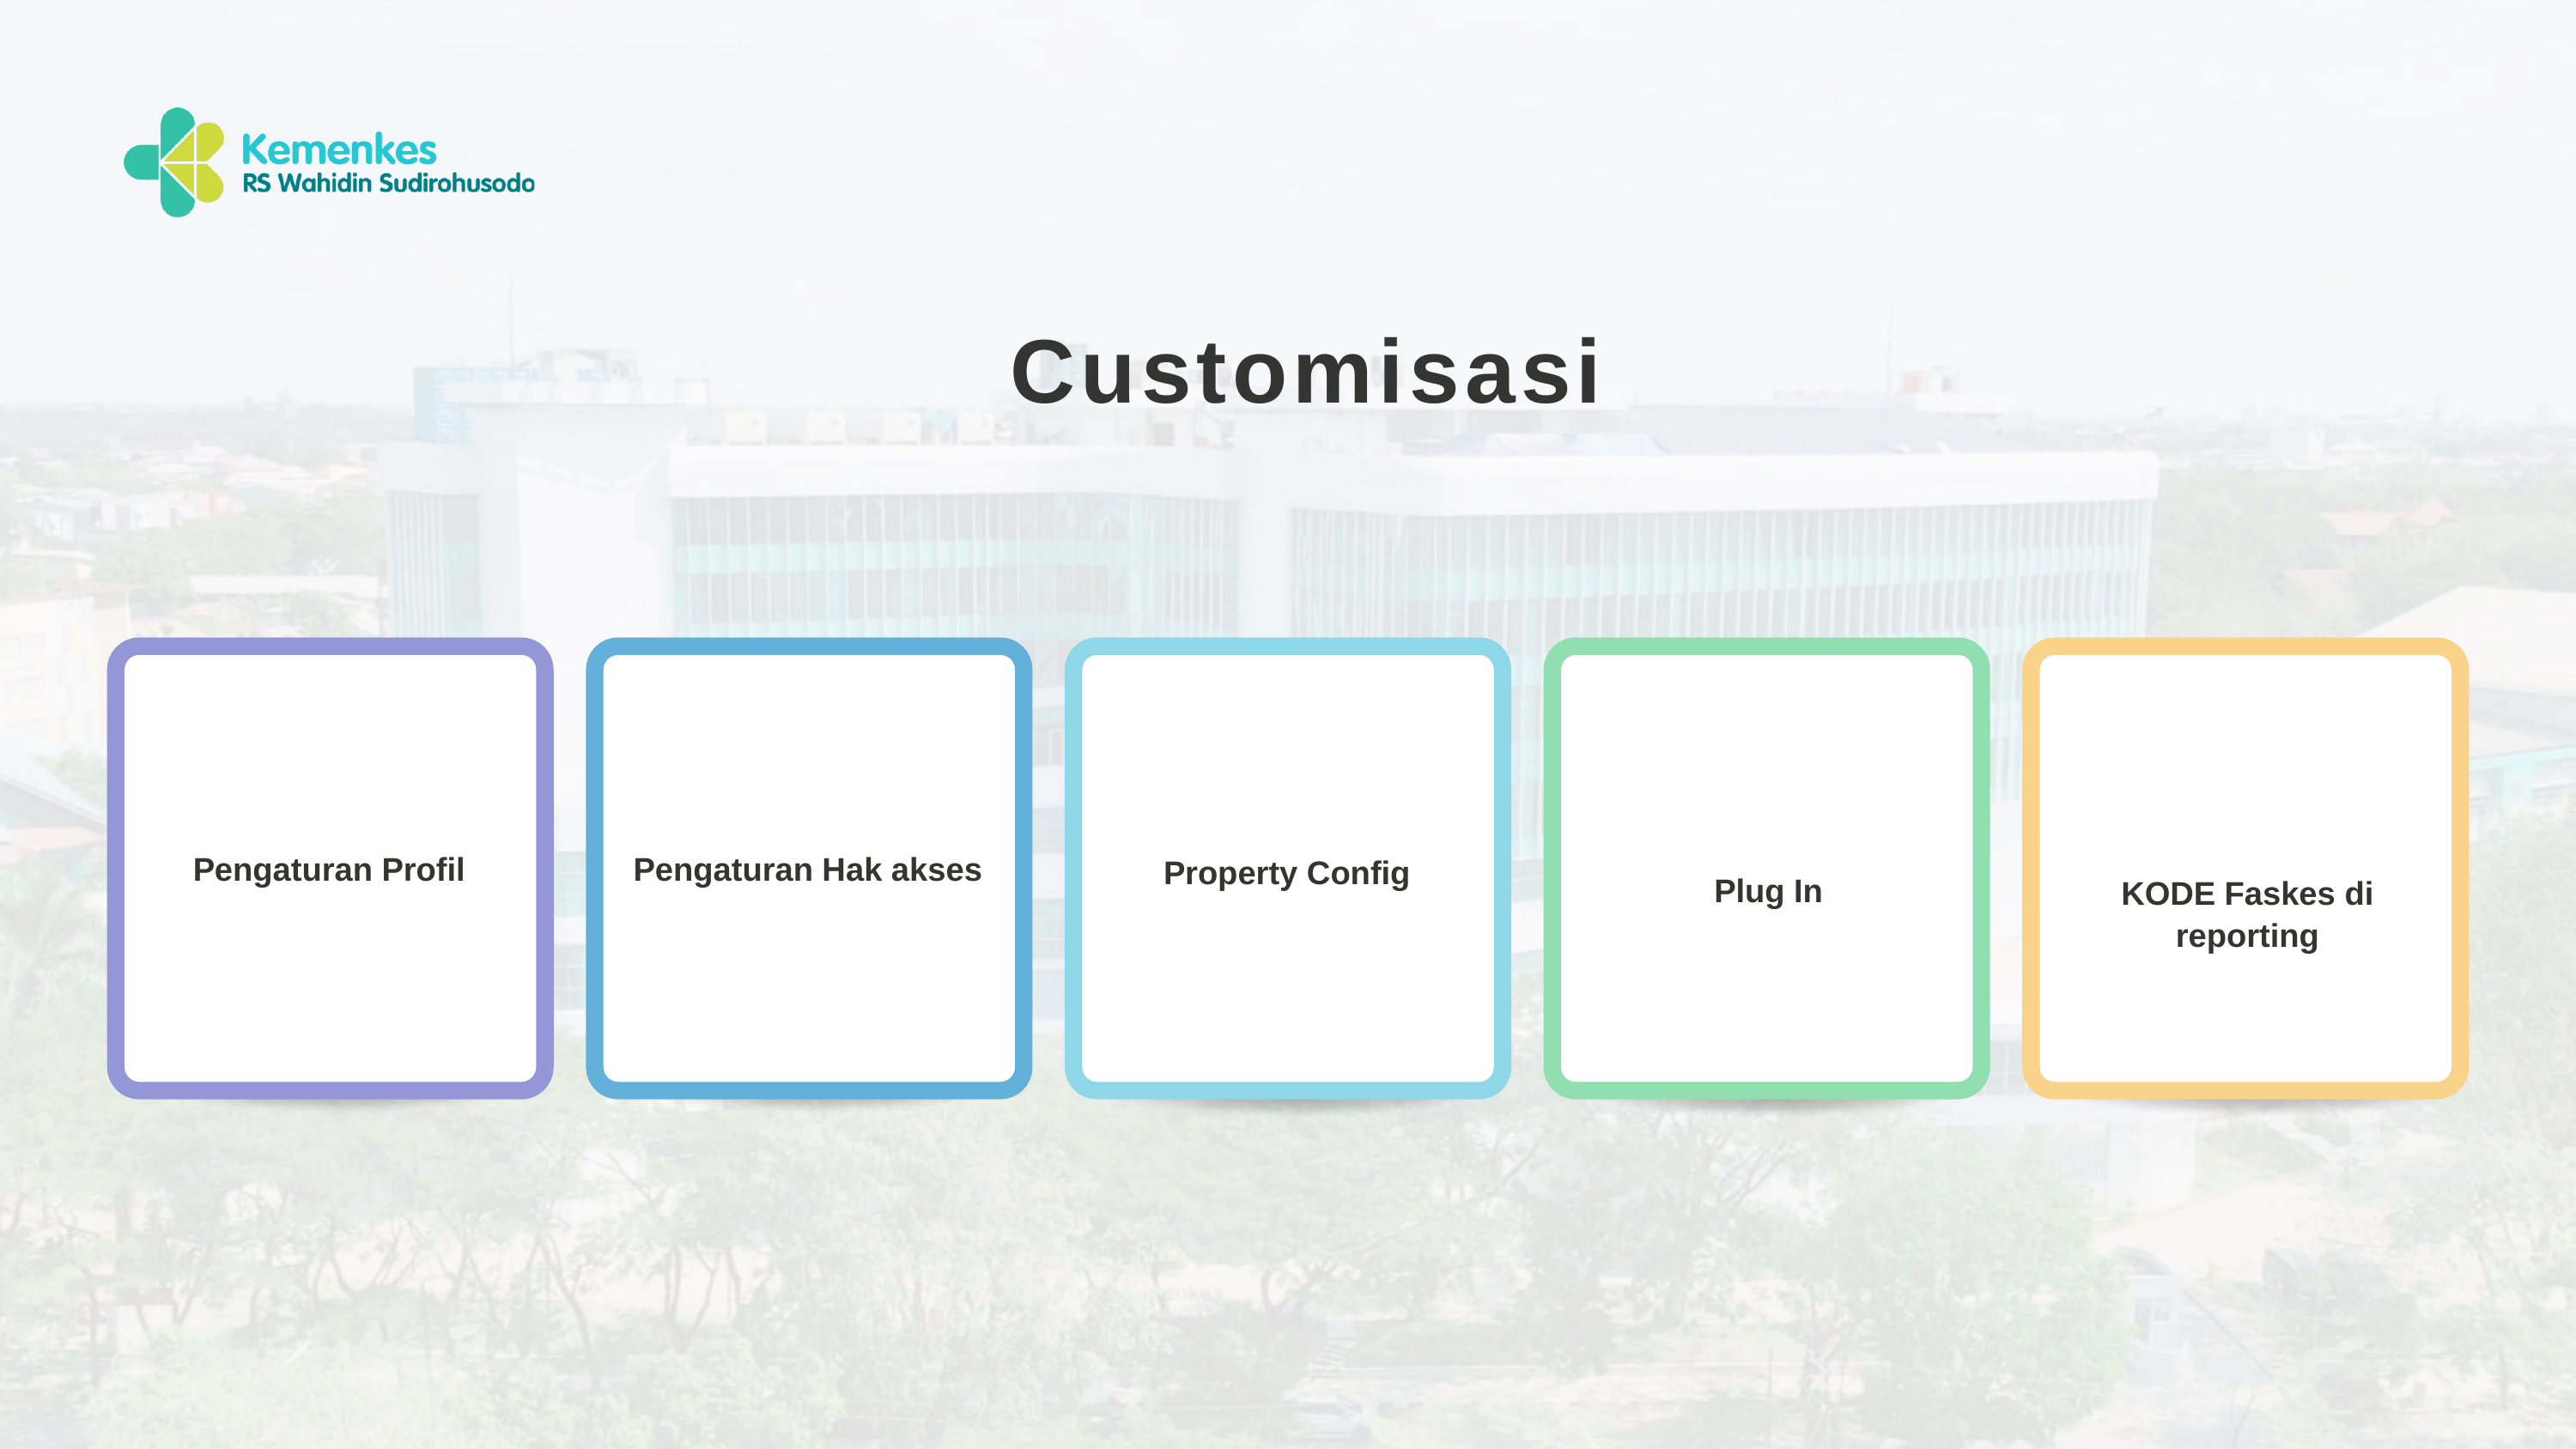

Customisasi

Pengaturan Profil
Pengaturan Hak akses
Property Config
Plug In
KODE Faskes di reporting